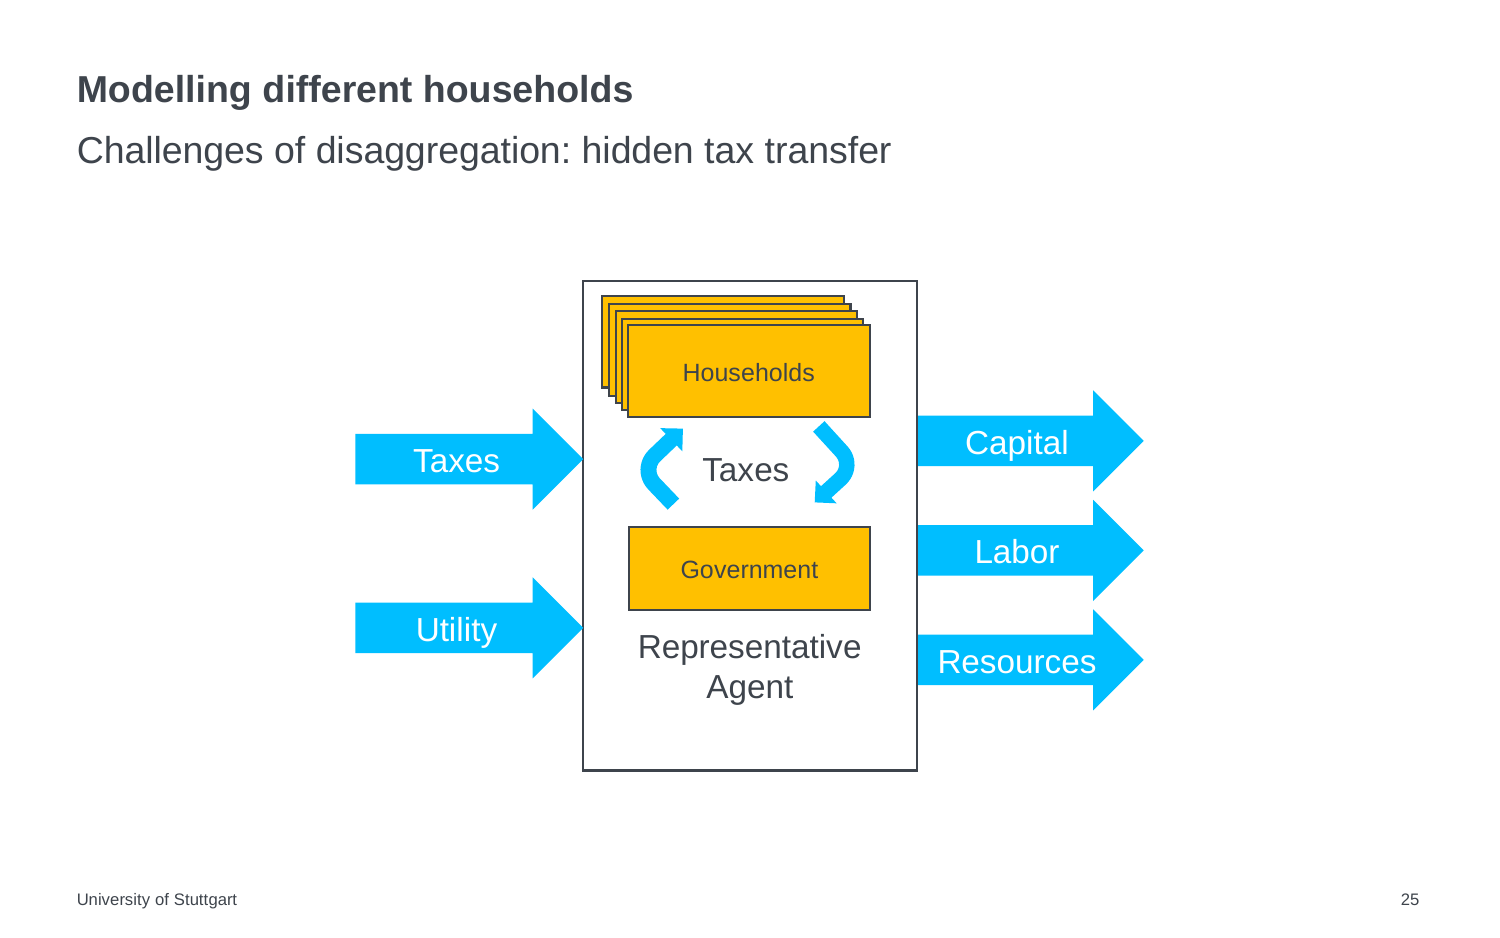

# Modelling different households
Challenges of disaggregation: hidden tax transfer

Representative Agent
Households
Households
Households
Households
Households
Capital
Taxes

Taxes
Labor
Government
Utility
Resources
University of Stuttgart
25